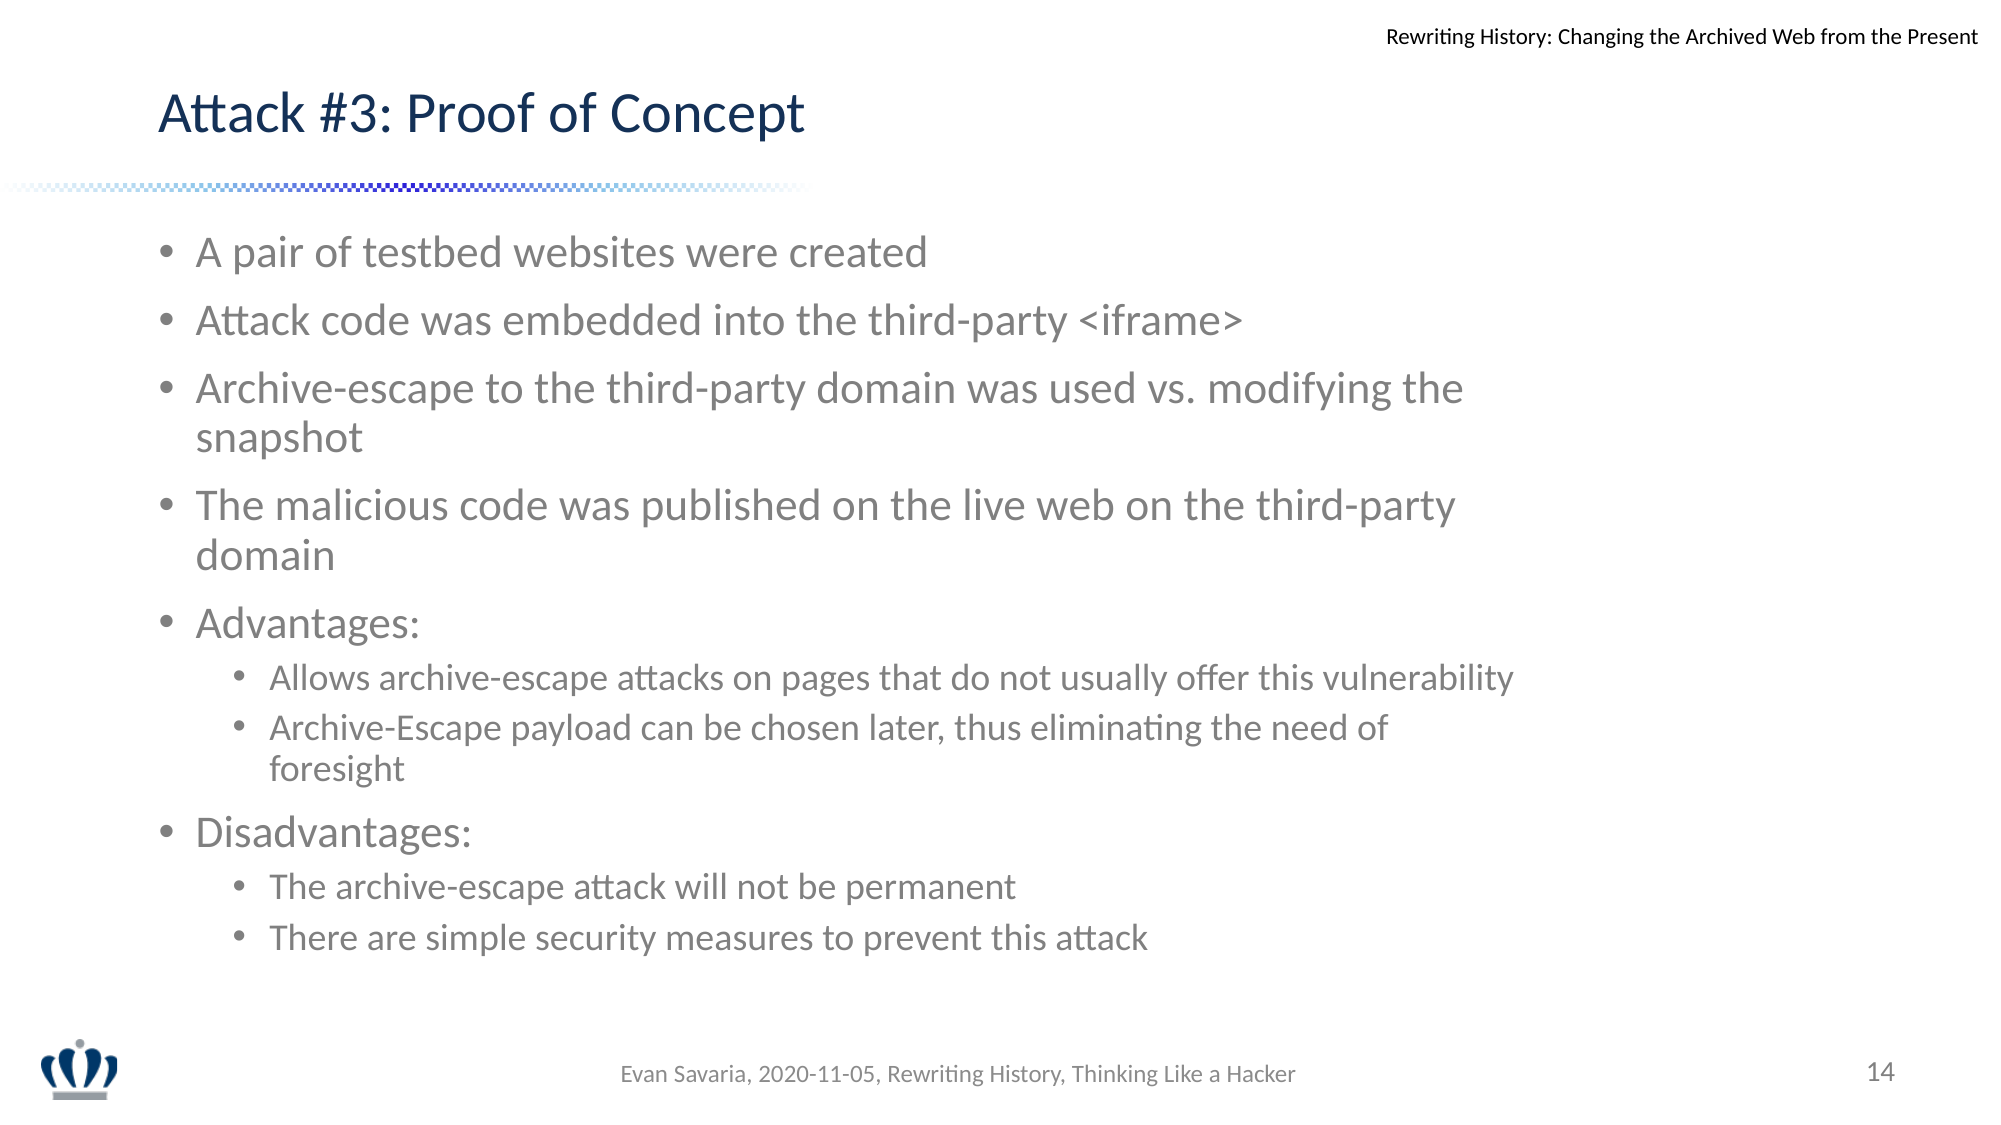

Rewriting History: Changing the Archived Web from the Present
Attack #3: Proof of Concept
A pair of testbed websites were created
Attack code was embedded into the third-party <iframe>
Archive-escape to the third-party domain was used vs. modifying the snapshot
The malicious code was published on the live web on the third-party domain
Advantages:
Allows archive-escape attacks on pages that do not usually offer this vulnerability
Archive-Escape payload can be chosen later, thus eliminating the need of foresight
Disadvantages:
The archive-escape attack will not be permanent
There are simple security measures to prevent this attack
14
Evan Savaria, 2020-11-05, Rewriting History, Thinking Like a Hacker